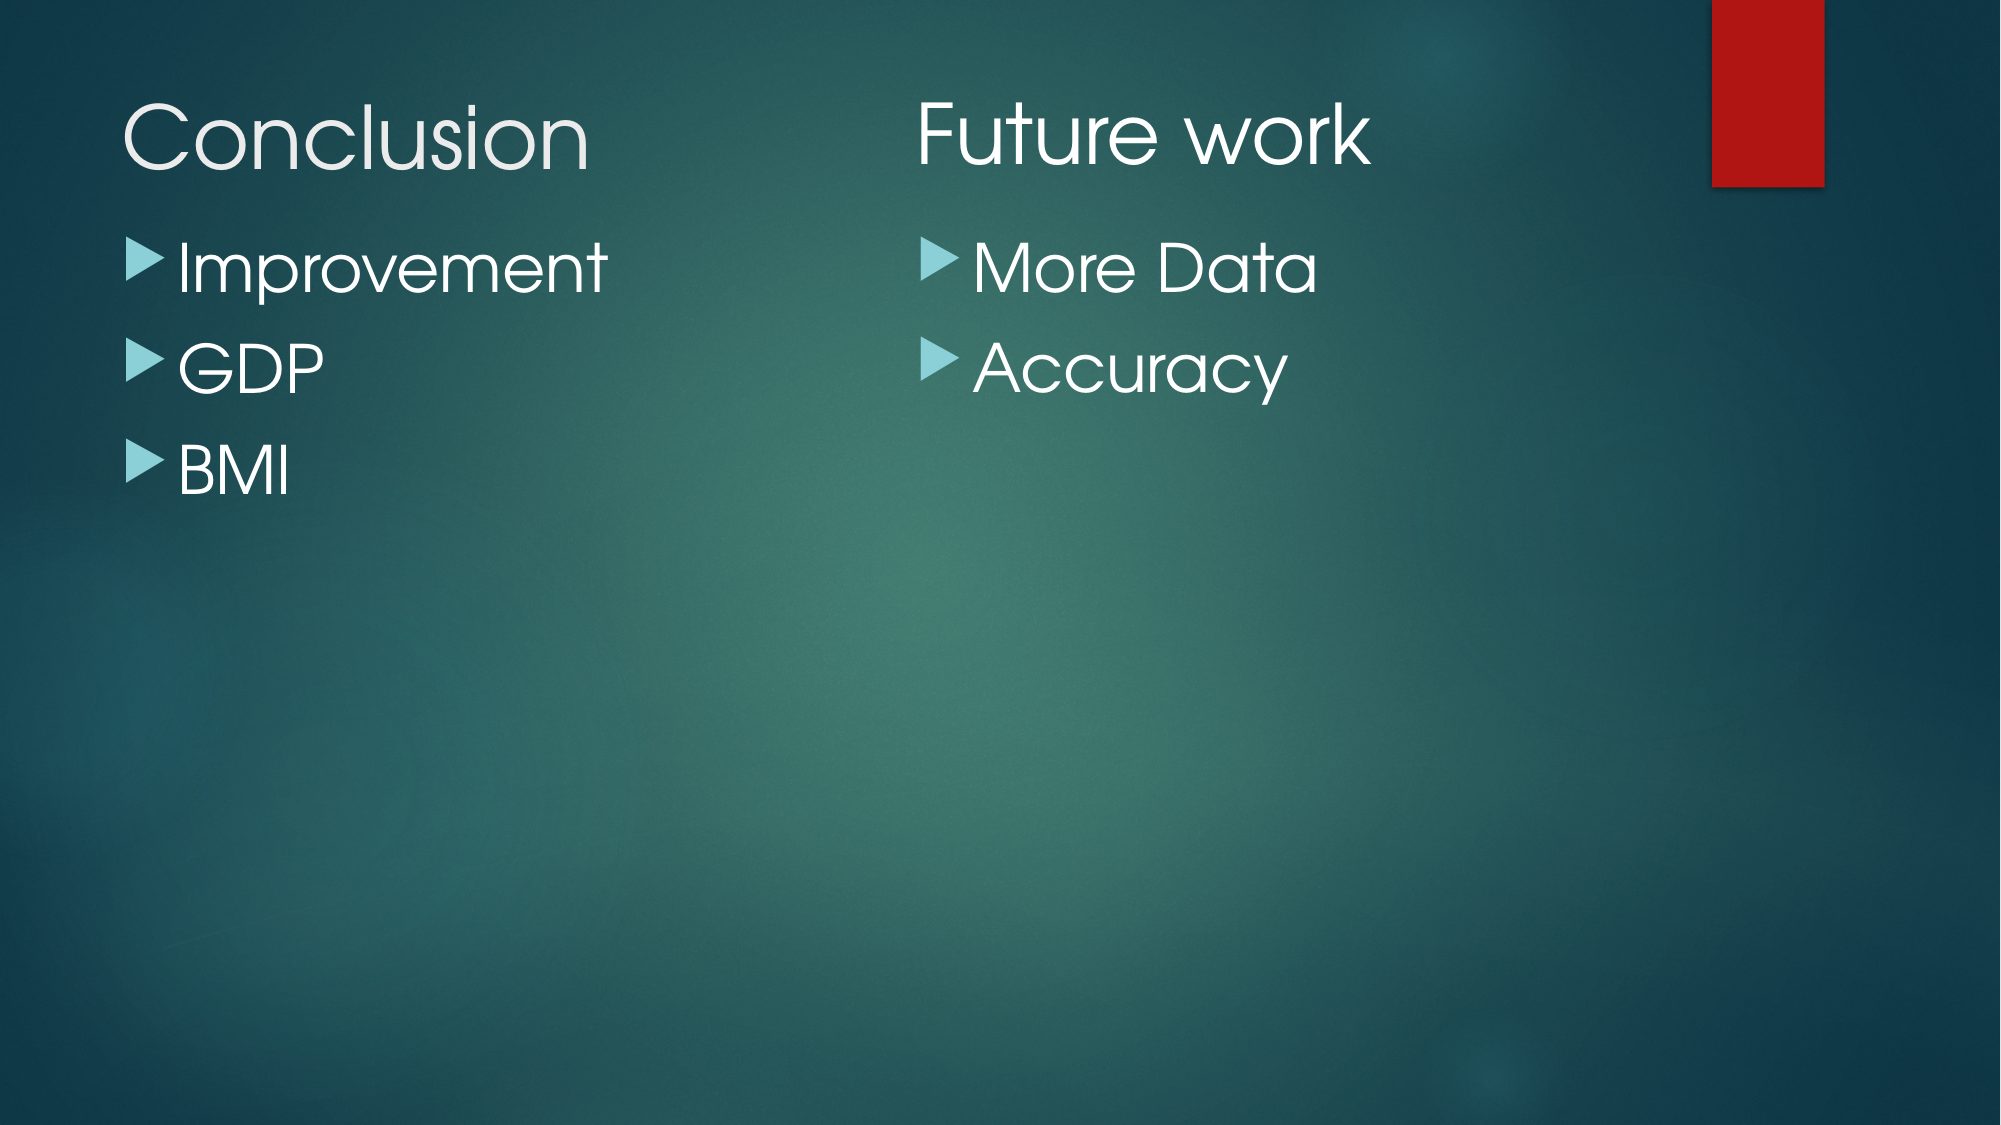

# Conclusion
Future work

More Data
Accuracy

Improvement
GDP
BMI